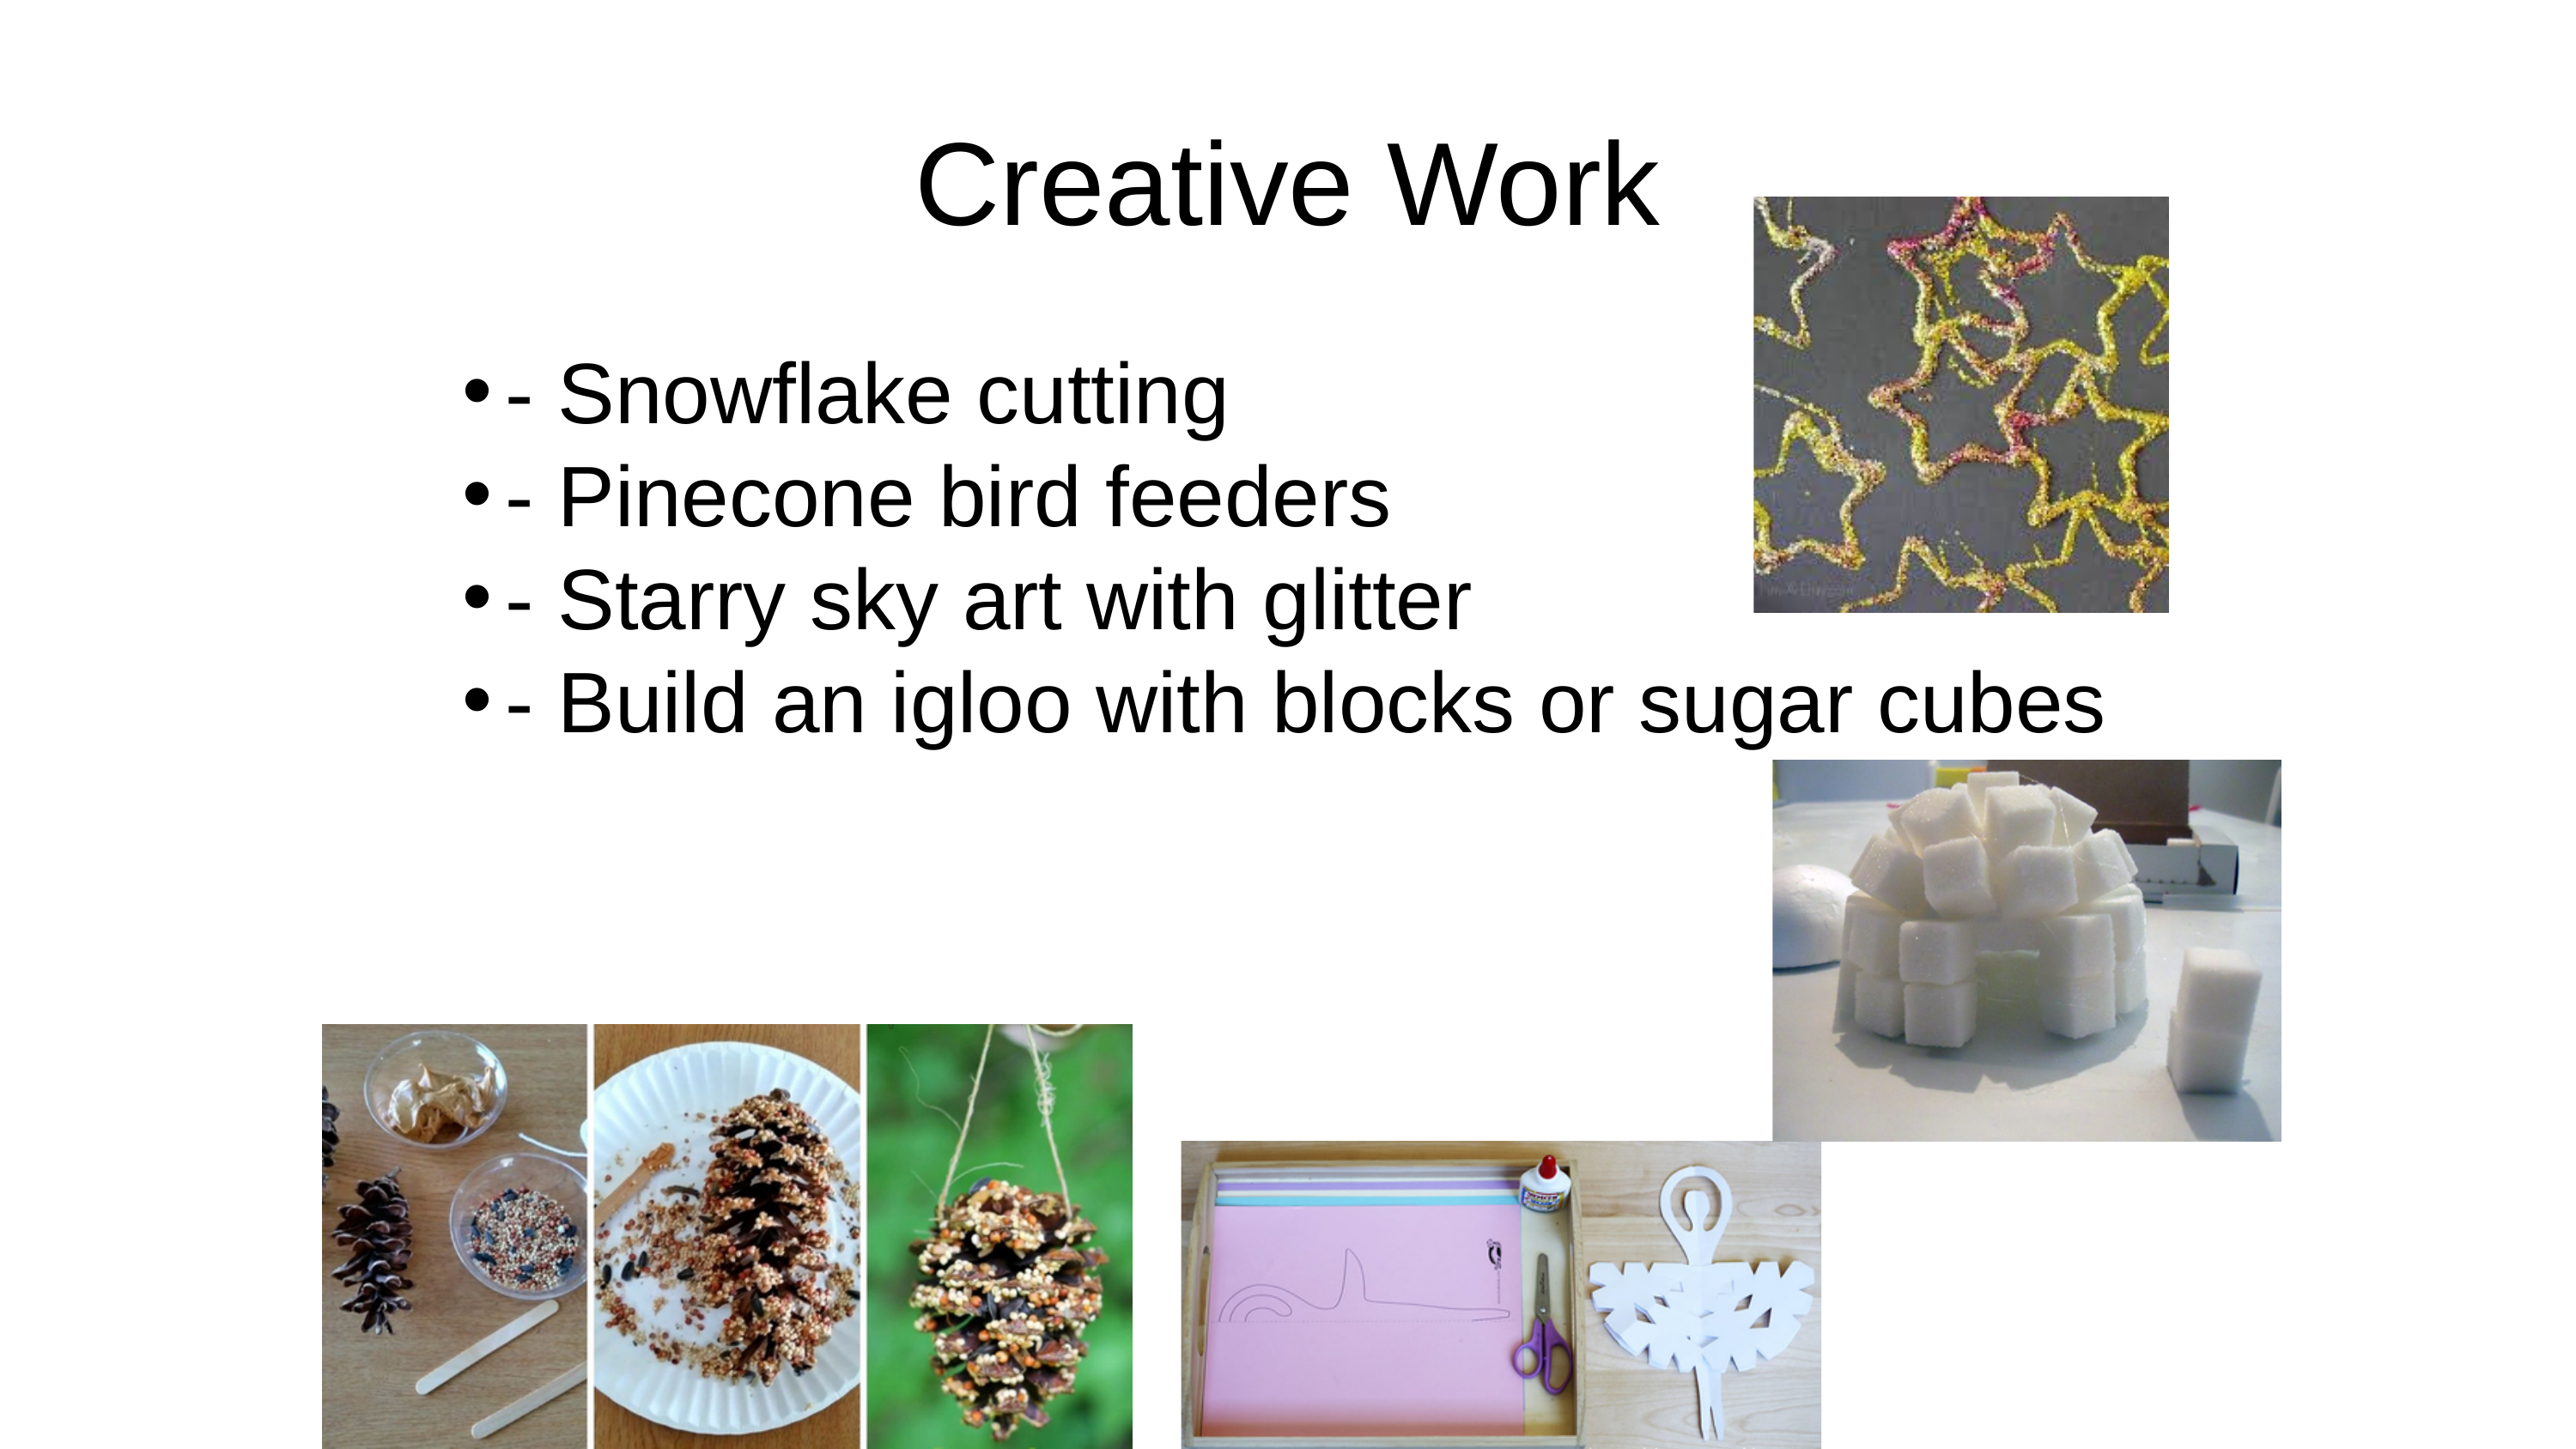

Creative Work

- Snowflake cutting
- Pinecone bird feeders
- Starry sky art with glitter
- Build an igloo with blocks or sugar cubes